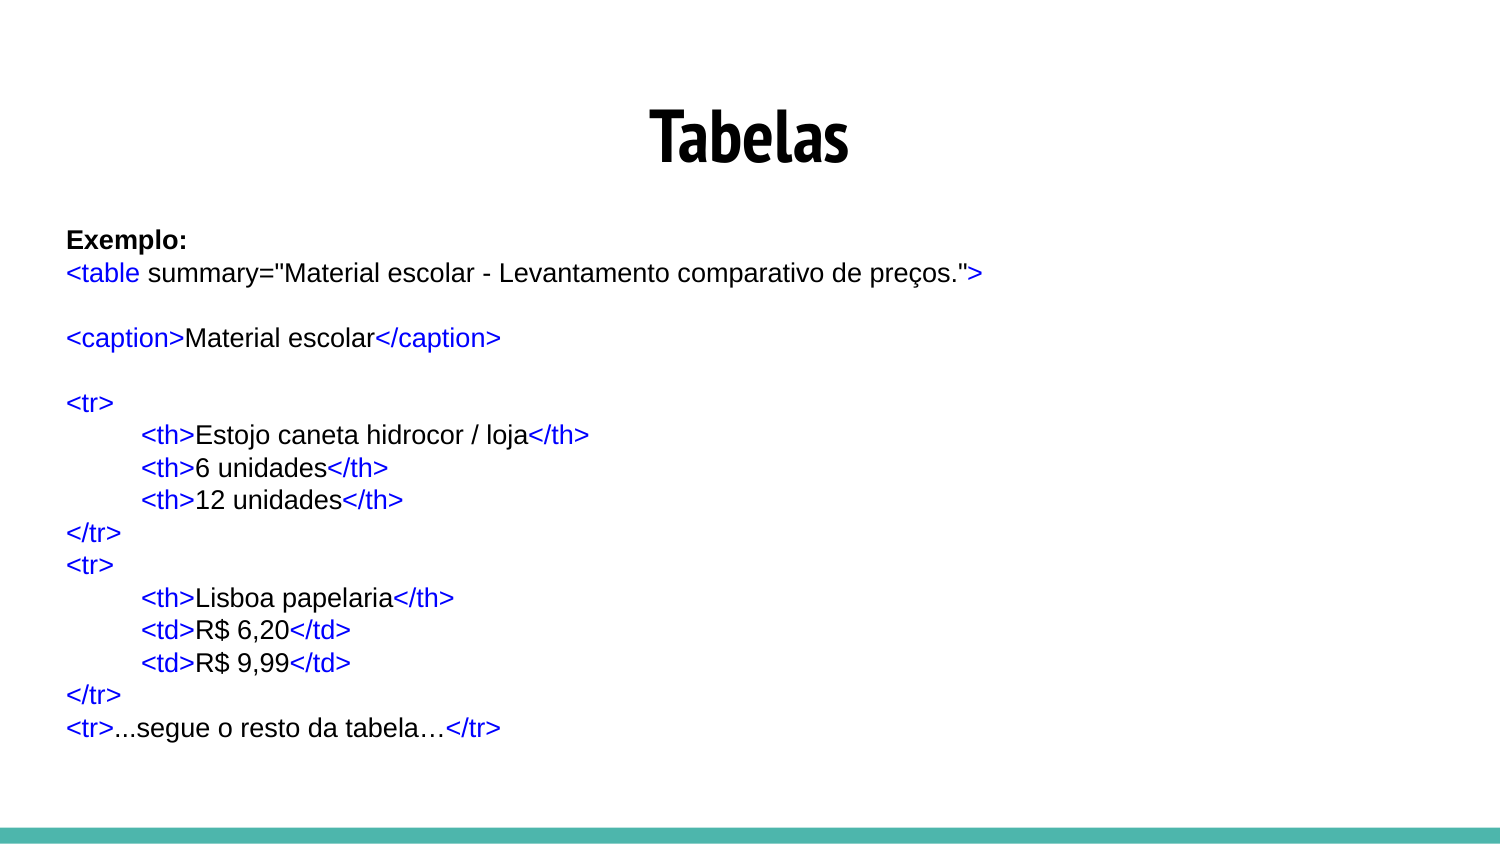

# Tabelas
Exemplo:
<table summary="Material escolar - Levantamento comparativo de preços.">

<caption>Material escolar</caption>

<tr>
<th>Estojo caneta hidrocor / loja</th>
<th>6 unidades</th>
<th>12 unidades</th>
</tr>
<tr>
<th>Lisboa papelaria</th>
<td>R$ 6,20</td>
<td>R$ 9,99</td>
</tr>
<tr>...segue o resto da tabela…</tr>